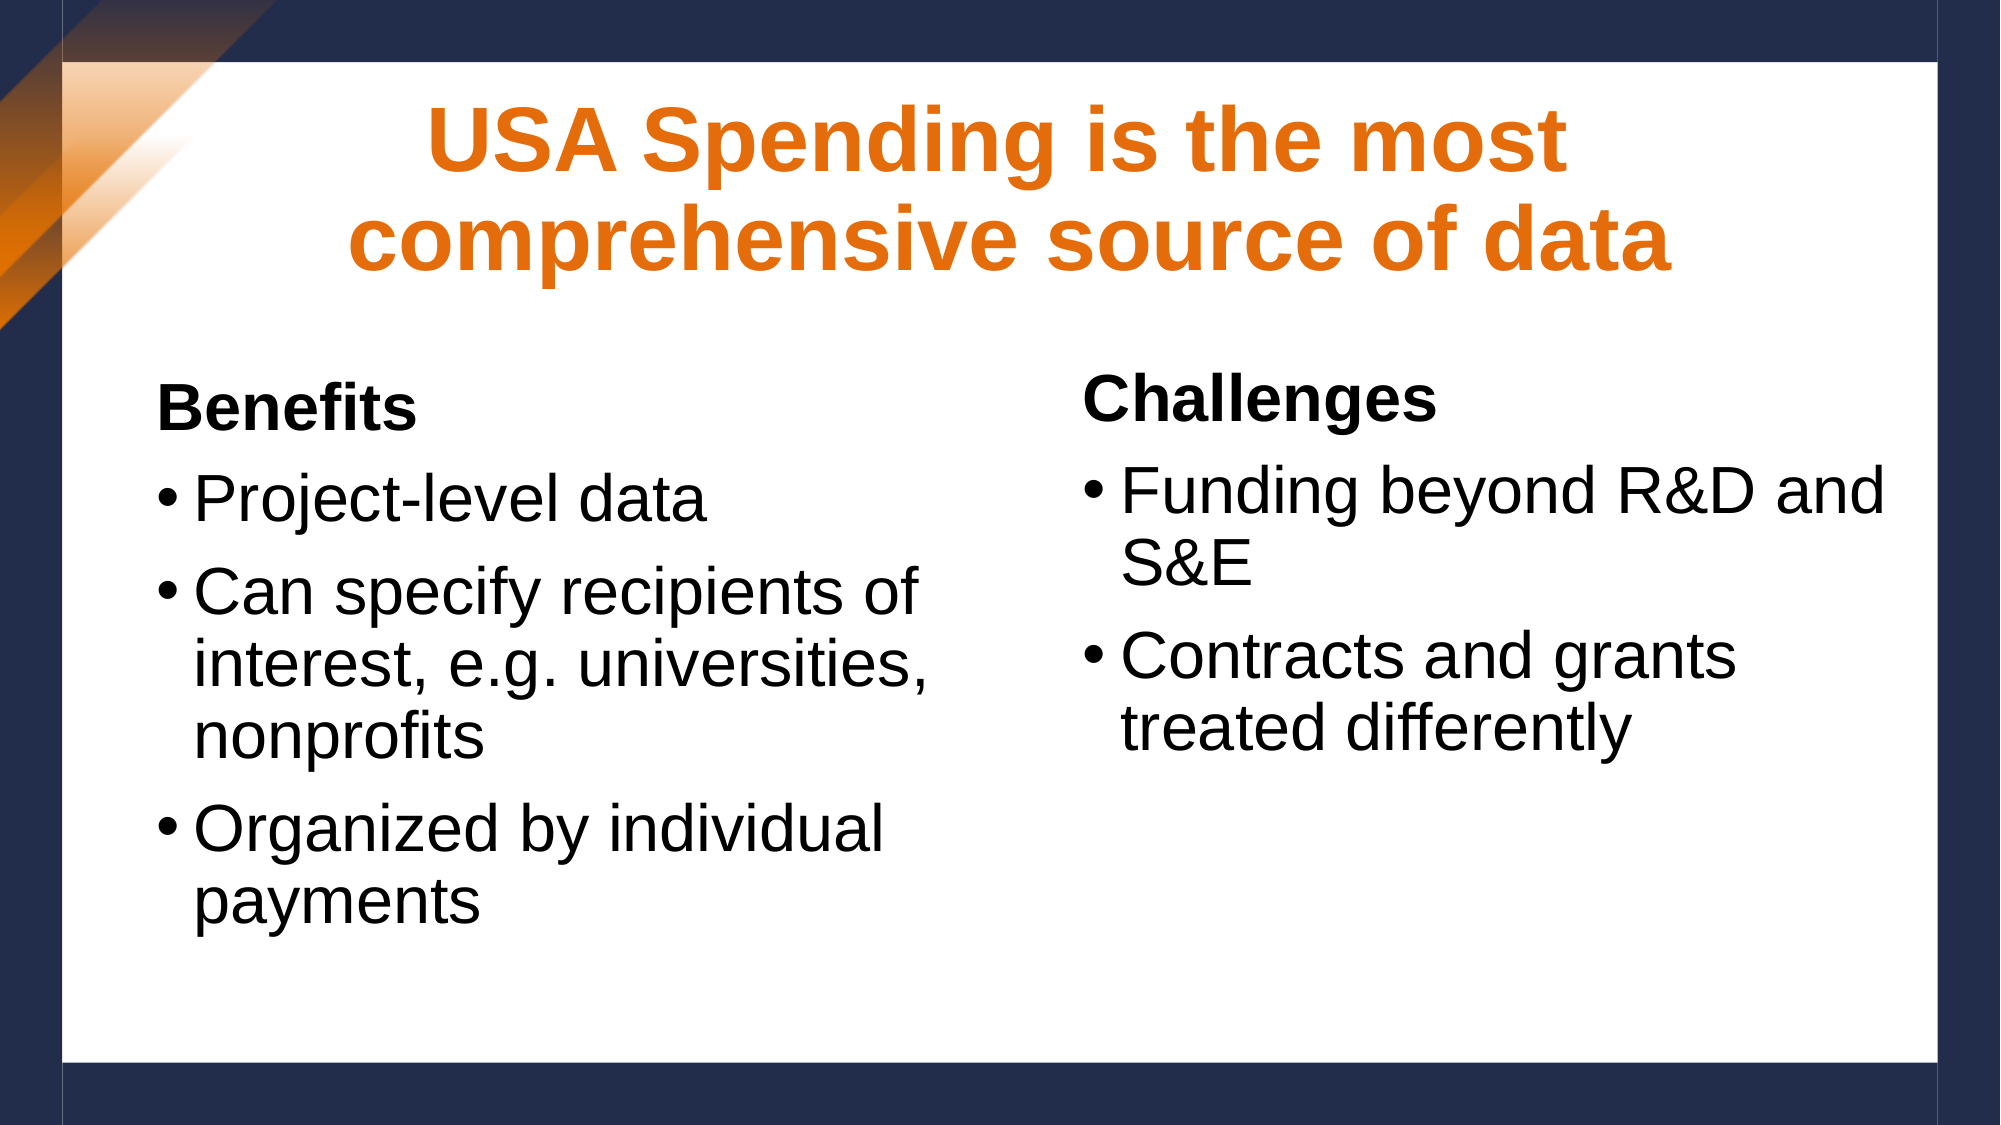

# USA Spending is the most  comprehensive source of data

Project-level data
Can specify recipients of interest, e.g. universities, nonprofits
Organized by individual payments
Challenges
Funding beyond R&D and S&E
Contracts and grants treated differently
Benefits